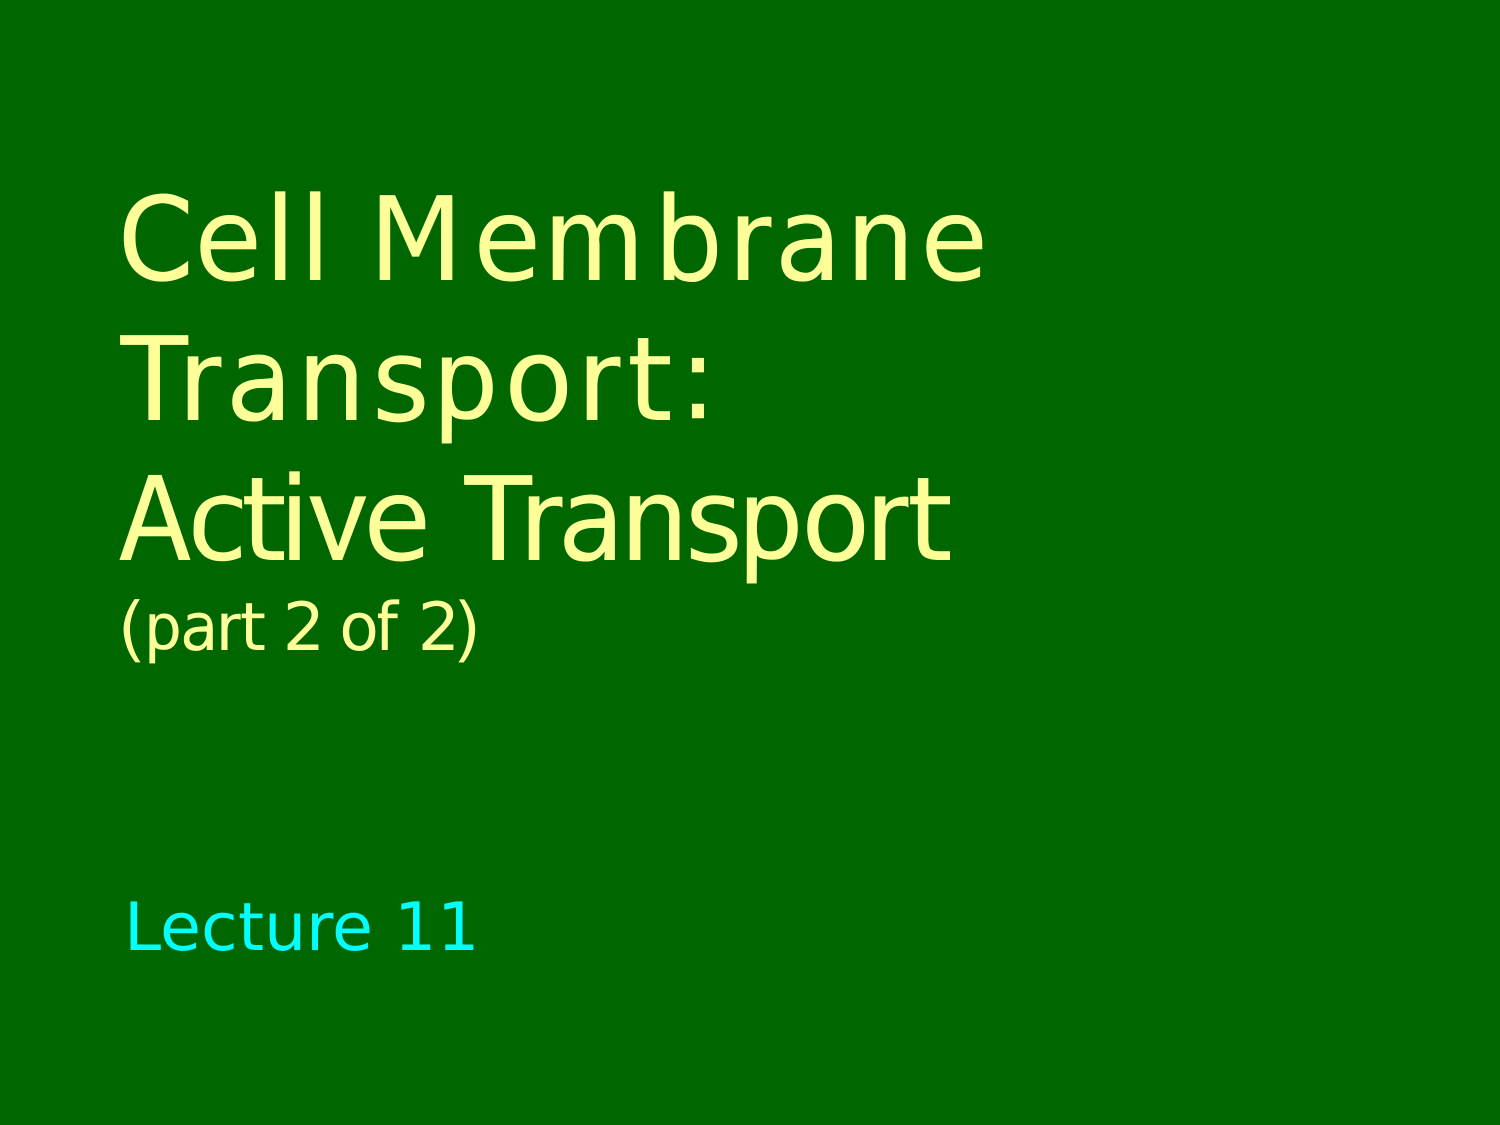

# Cell Membrane Transport: Active Transport (part 2 of 2)
Lecture 11